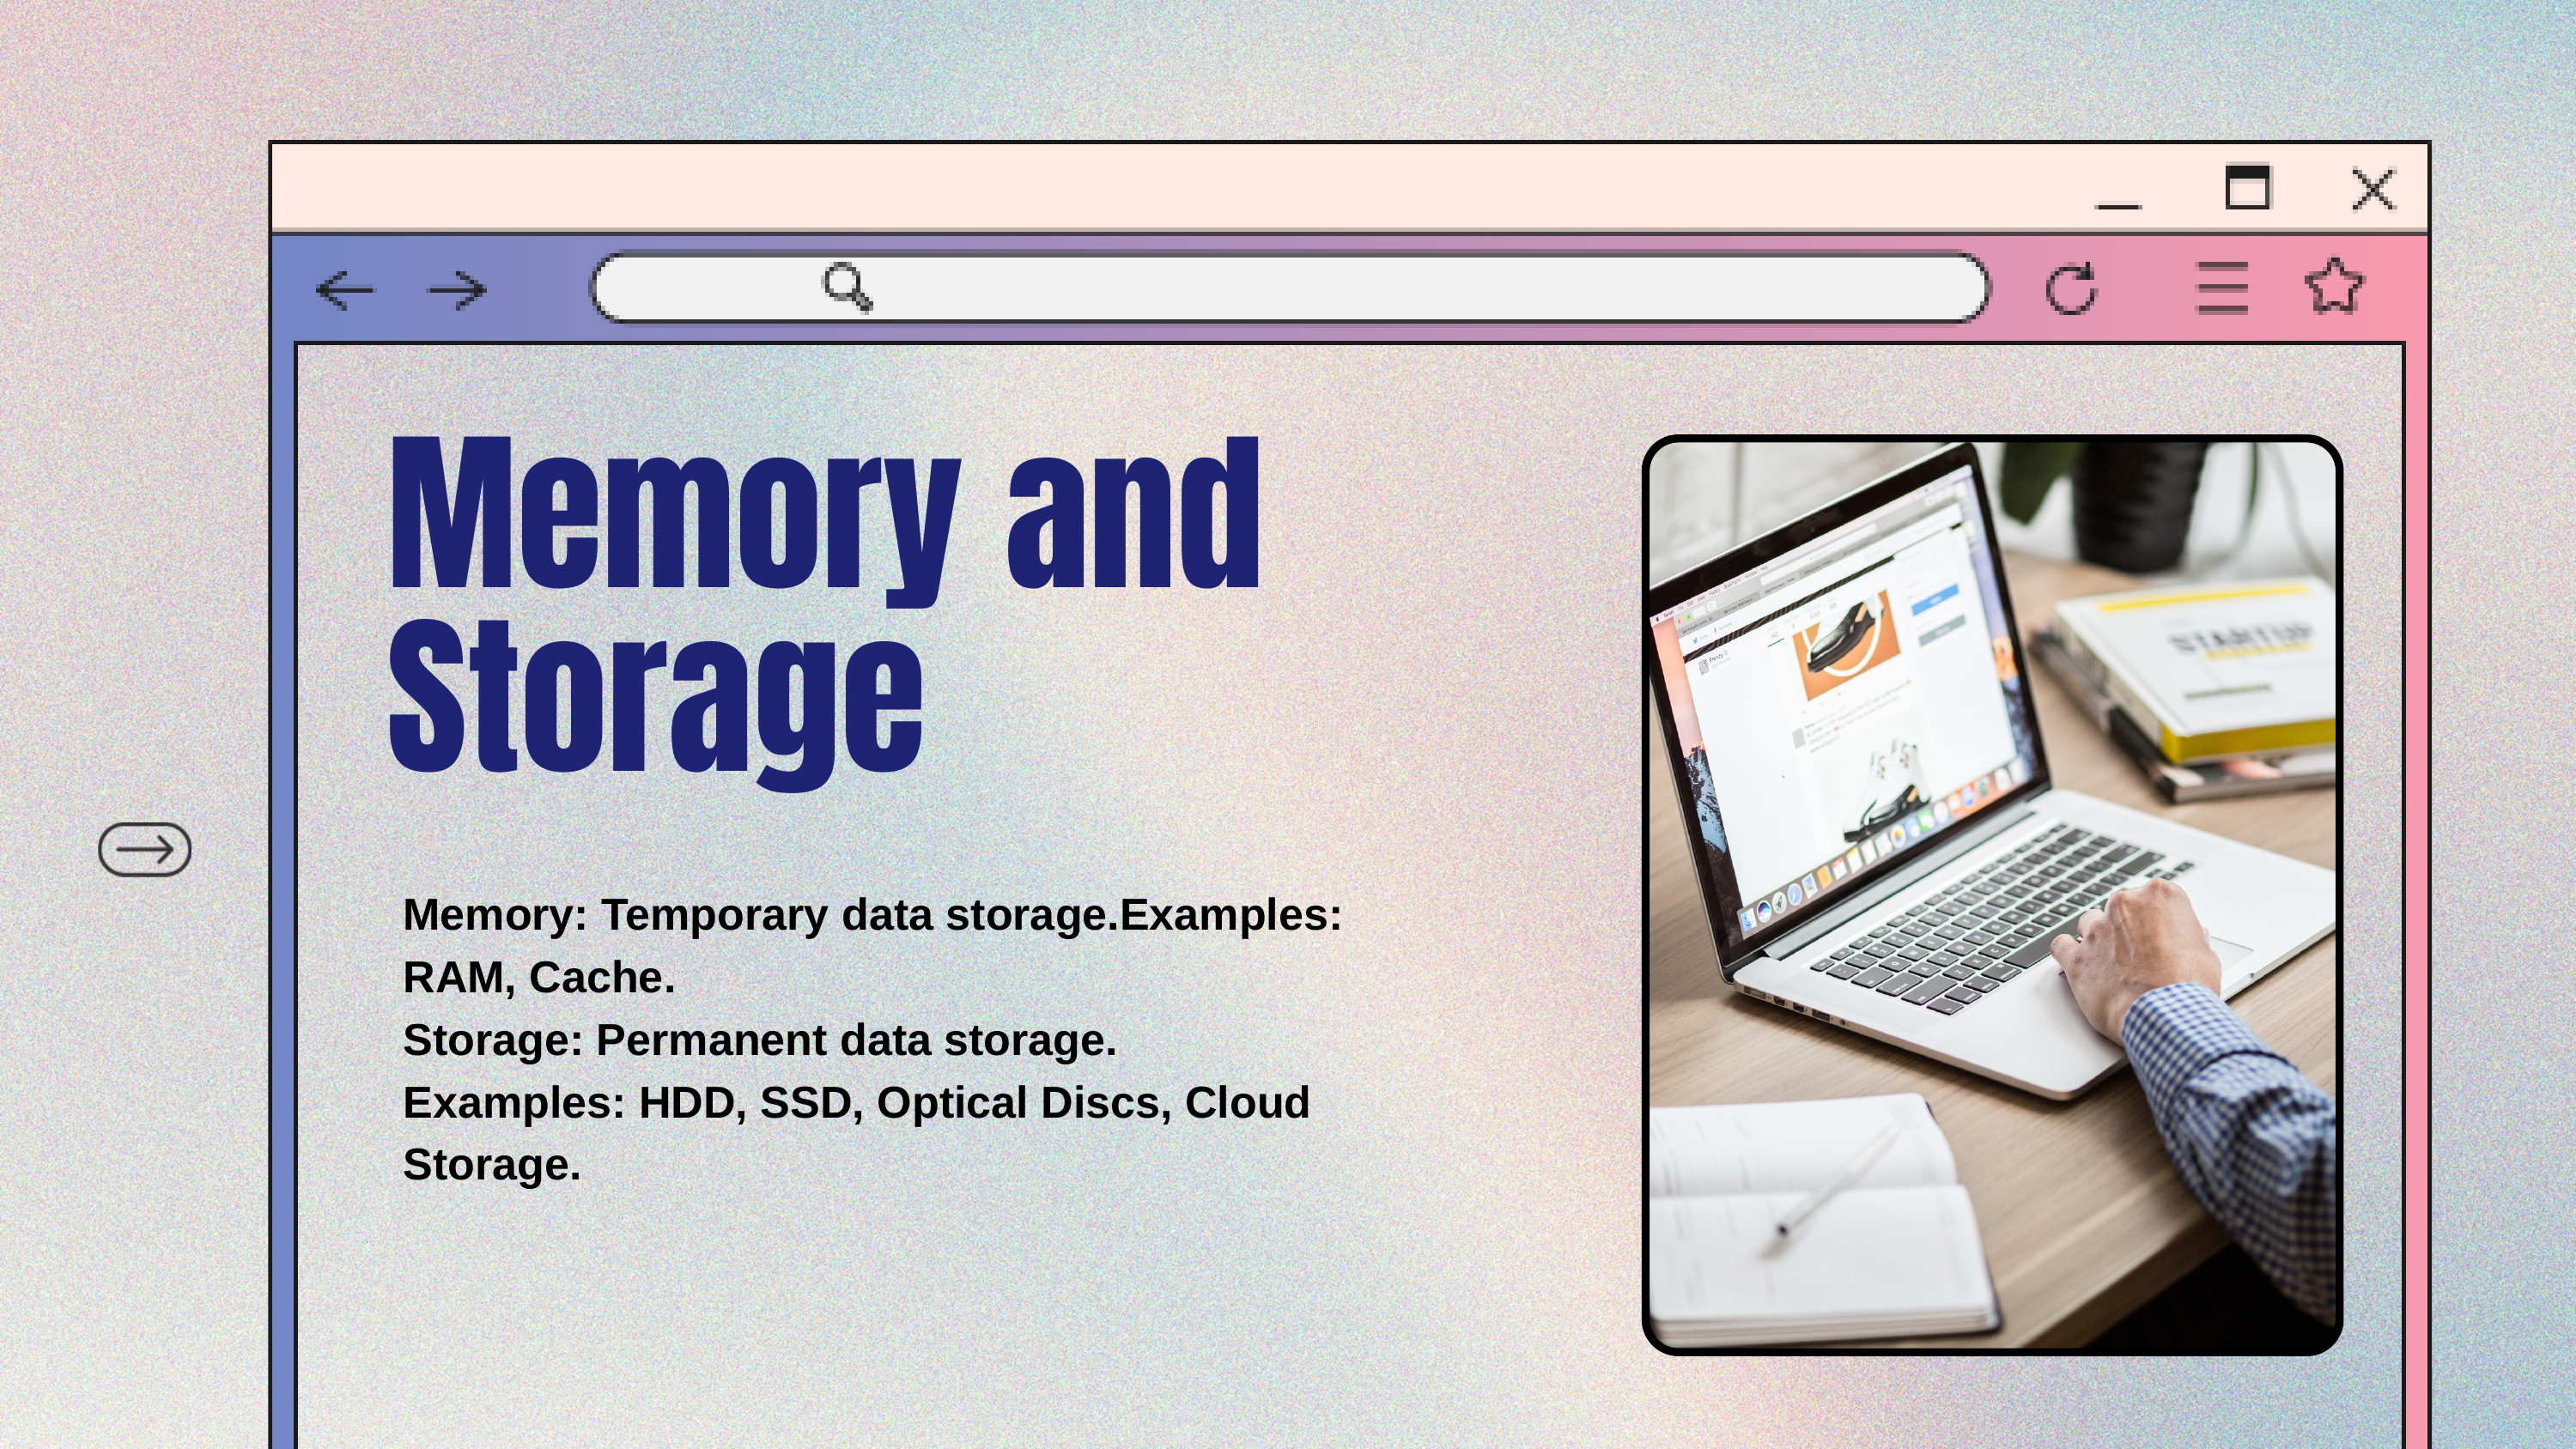

Memory and Storage

Memory: Temporary data storage.Examples: RAM, Cache.
Storage: Permanent data storage.
Examples: HDD, SSD, Optical Discs, Cloud Storage.